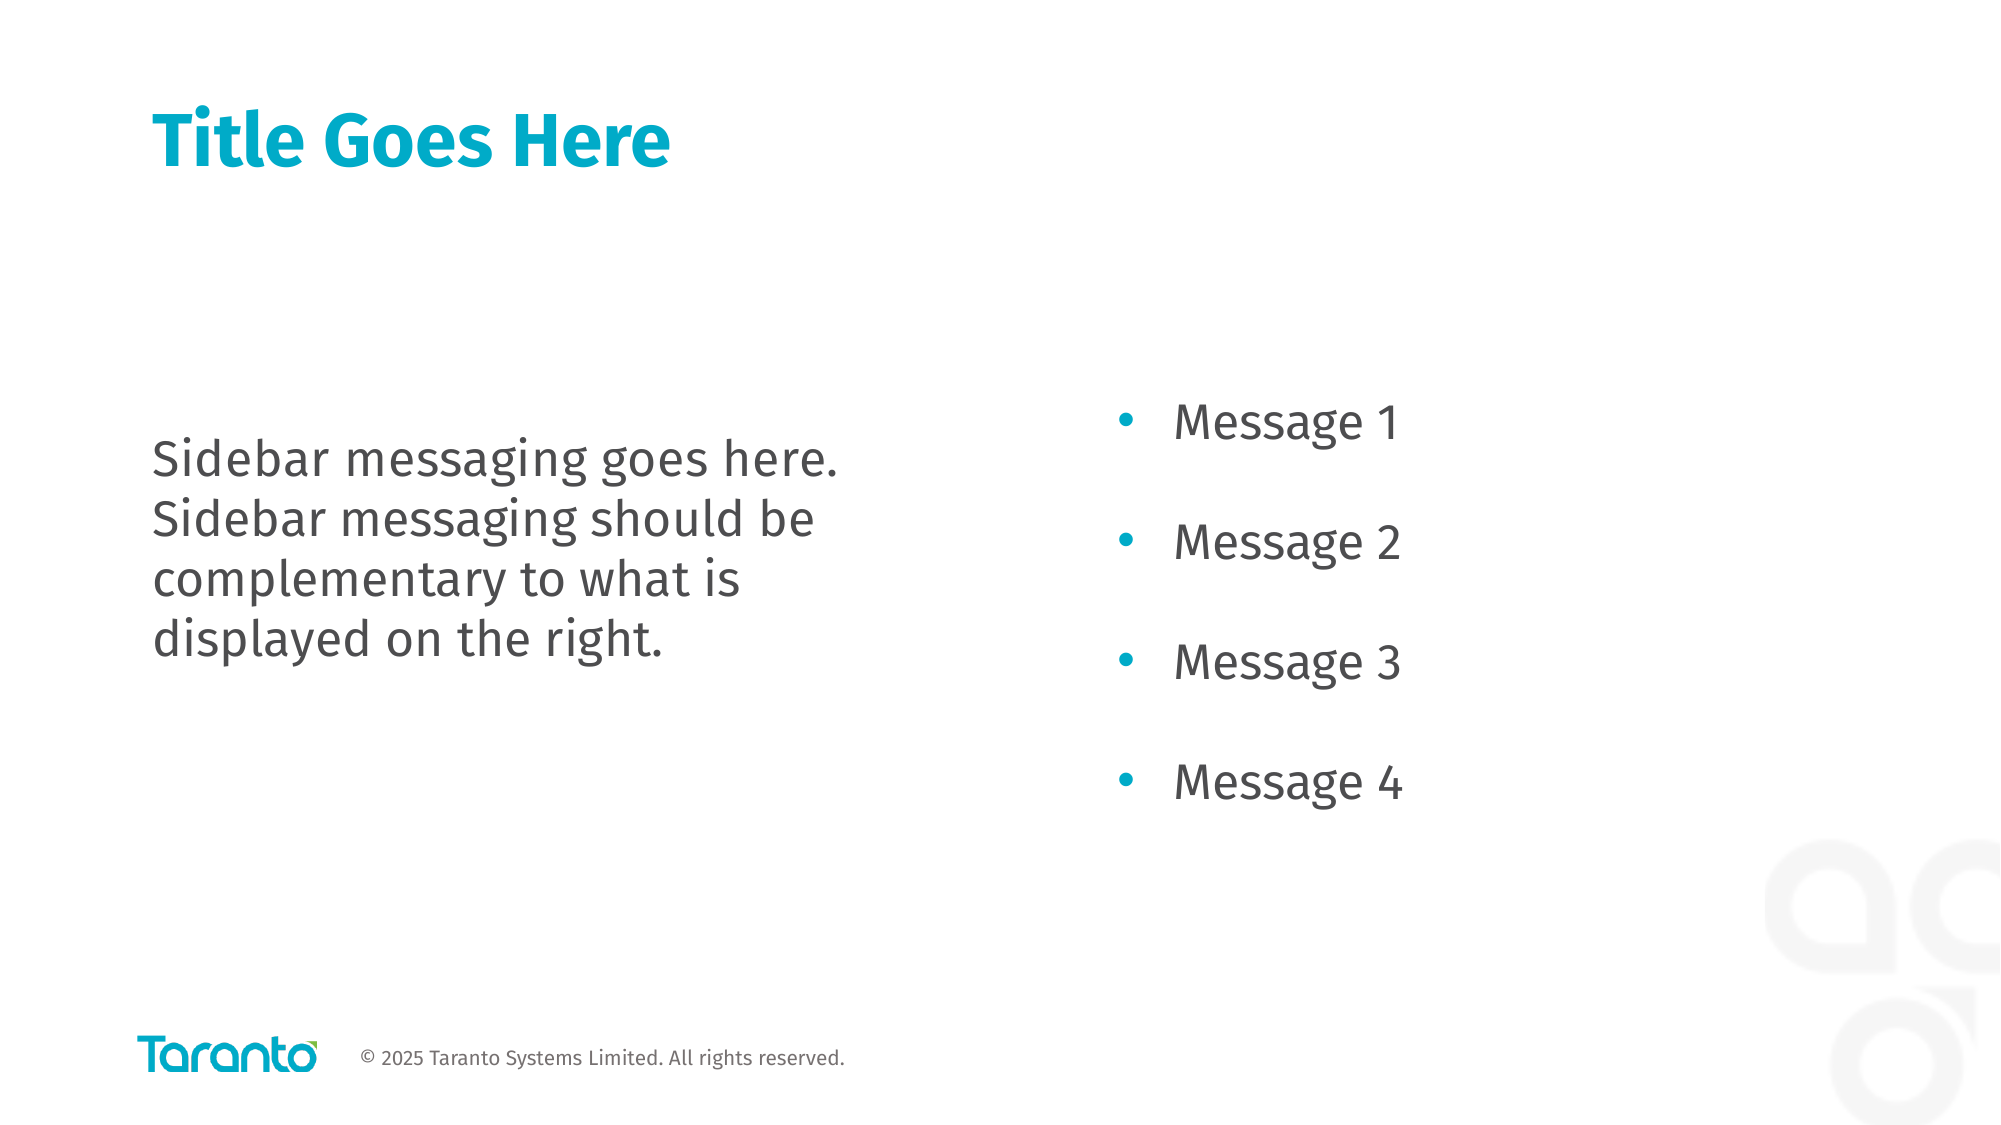

# Title Goes Here
Message 1
Message 2
Message 3
Message 4
Sidebar messaging goes here. Sidebar messaging should be complementary to what is displayed on the right.